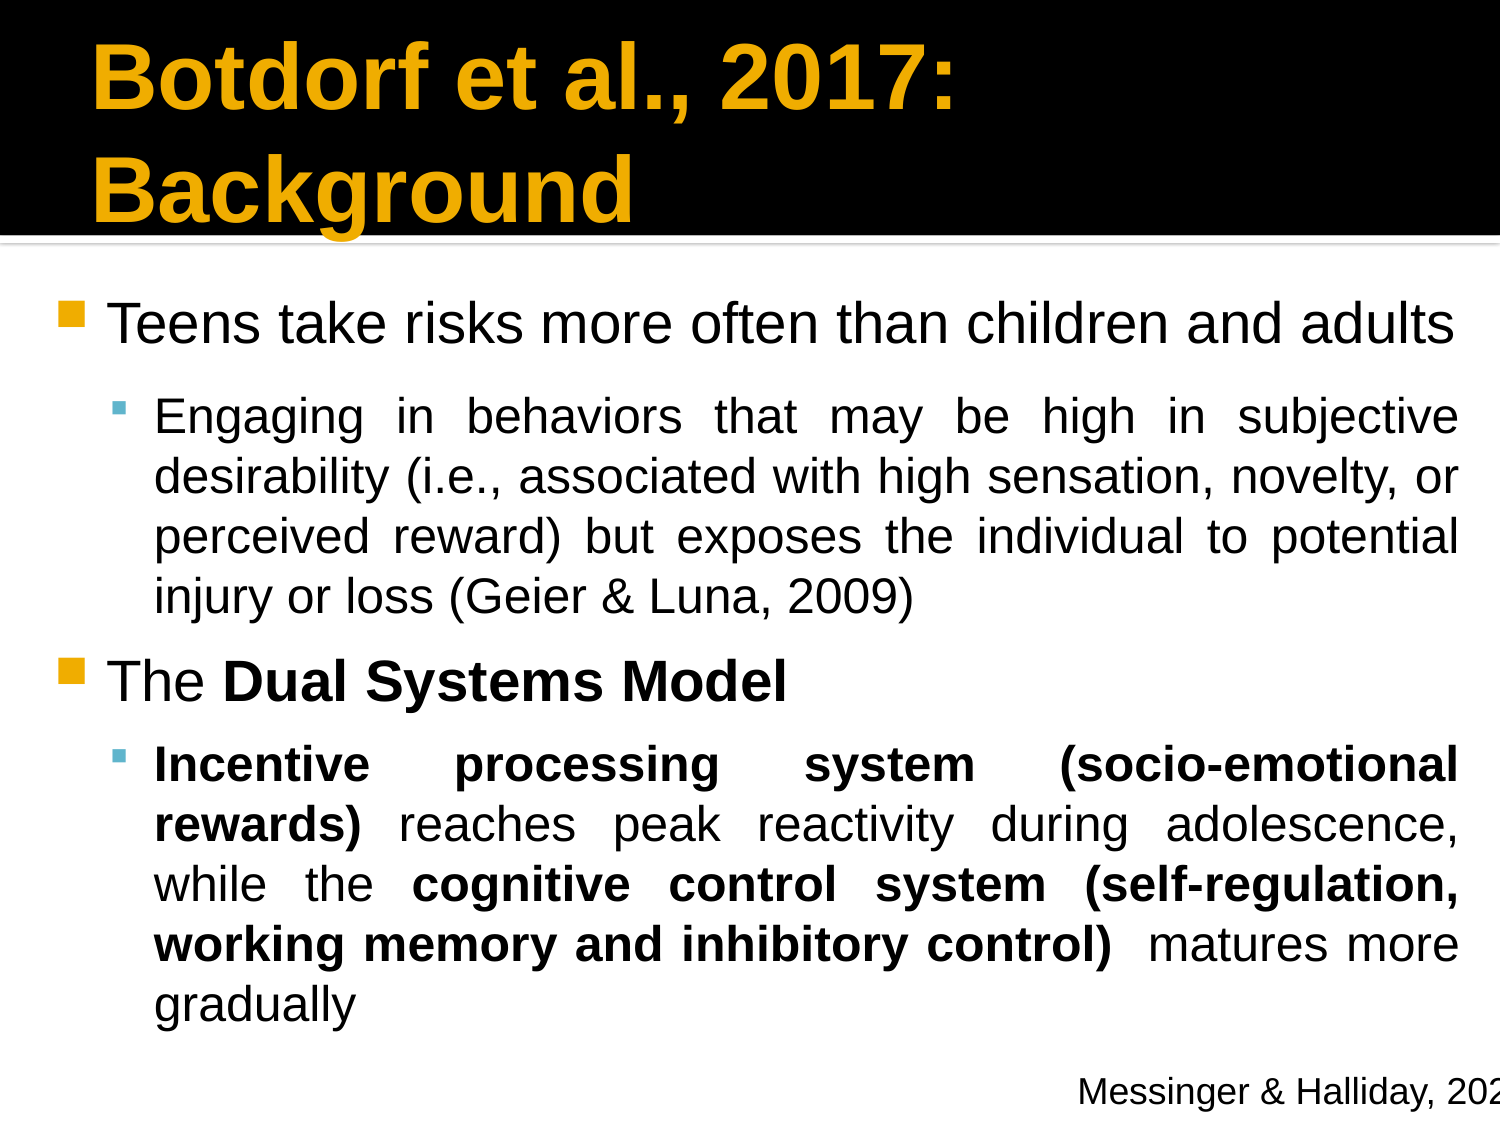

# Botdorf et al., 2017: Background
Teens take risks more often than children and adults
Engaging in behaviors that may be high in subjective desirability (i.e., associated with high sensation, novelty, or perceived reward) but exposes the individual to potential injury or loss (Geier & Luna, 2009)
The Dual Systems Model
Incentive processing system (socio-emotional rewards) reaches peak reactivity during adolescence, while the cognitive control system (self-regulation, working memory and inhibitory control)  matures more gradually

Messinger & Halliday, 2021